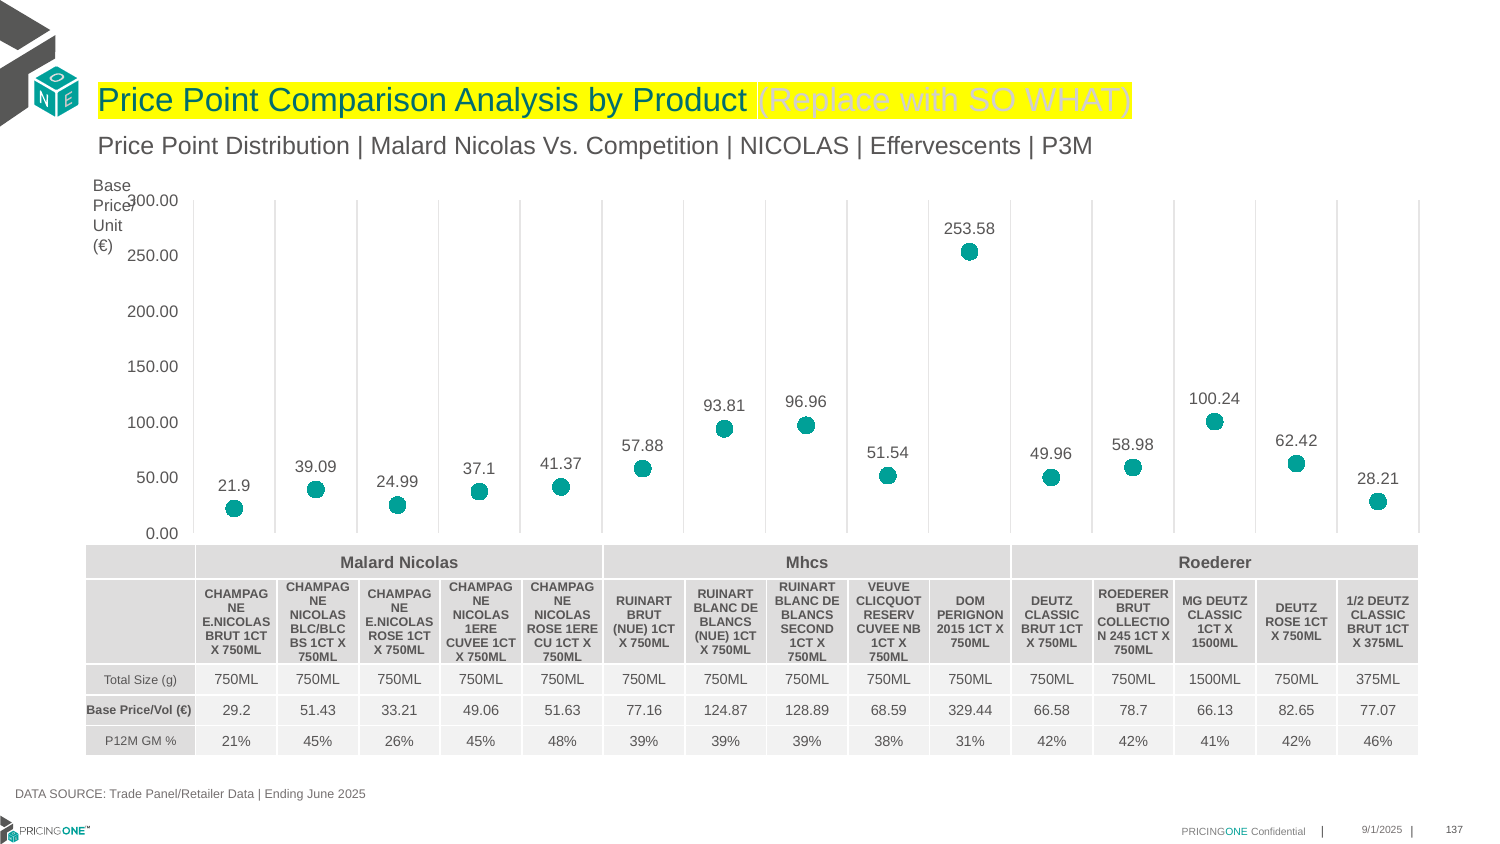

# Price Point Comparison Analysis by Product (Replace with SO WHAT)
Price Point Distribution | Malard Nicolas Vs. Competition | NICOLAS | Effervescents | P3M
Base Price/Unit (€)

### Chart

| Category | Base Price/Unit |
|---|---|
| CHAMPAGNE E.NICOLAS BRUT 1CT X 750ML | 21.9 |
| CHAMPAGNE NICOLAS BLC/BLC BS 1CT X 750ML | 39.09 |
| CHAMPAGNE E.NICOLAS ROSE 1CT X 750ML | 24.99 |
| CHAMPAGNE NICOLAS 1ERE CUVEE 1CT X 750ML | 37.1 |
| CHAMPAGNE NICOLAS ROSE 1ERE CU 1CT X 750ML | 41.37 |
| RUINART BRUT (NUE) 1CT X 750ML | 57.88 |
| RUINART BLANC DE BLANCS (NUE) 1CT X 750ML | 93.81 |
| RUINART BLANC DE BLANCS SECOND 1CT X 750ML | 96.96 |
| VEUVE CLICQUOT RESERV CUVEE NB 1CT X 750ML | 51.54 |
| DOM PERIGNON 2015 1CT X 750ML | 253.58 |
| DEUTZ CLASSIC BRUT 1CT X 750ML | 49.96 |
| ROEDERER BRUT COLLECTION 245 1CT X 750ML | 58.98 |
| MG DEUTZ CLASSIC 1CT X 1500ML | 100.24 |
| DEUTZ ROSE 1CT X 750ML | 62.42 |
| 1/2 DEUTZ CLASSIC BRUT 1CT X 375ML | 28.21 |
|  | Malard Nicolas | Malard Nicolas | Malard Nicolas | Malard Nicolas | Malard Nicolas | Mhcs | Mhcs | Mhcs | Mhcs | Mhcs | Roederer | Roederer | Roederer | Roederer | Roederer |
| --- | --- | --- | --- | --- | --- | --- | --- | --- | --- | --- | --- | --- | --- | --- | --- |
|  | CHAMPAGNE E.NICOLAS BRUT 1CT X 750ML | CHAMPAGNE NICOLAS BLC/BLC BS 1CT X 750ML | CHAMPAGNE E.NICOLAS ROSE 1CT X 750ML | CHAMPAGNE NICOLAS 1ERE CUVEE 1CT X 750ML | CHAMPAGNE NICOLAS ROSE 1ERE CU 1CT X 750ML | RUINART BRUT (NUE) 1CT X 750ML | RUINART BLANC DE BLANCS (NUE) 1CT X 750ML | RUINART BLANC DE BLANCS SECOND 1CT X 750ML | VEUVE CLICQUOT RESERV CUVEE NB 1CT X 750ML | DOM PERIGNON 2015 1CT X 750ML | DEUTZ CLASSIC BRUT 1CT X 750ML | ROEDERER BRUT COLLECTION 245 1CT X 750ML | MG DEUTZ CLASSIC 1CT X 1500ML | DEUTZ ROSE 1CT X 750ML | 1/2 DEUTZ CLASSIC BRUT 1CT X 375ML |
| Total Size (g) | 750ML | 750ML | 750ML | 750ML | 750ML | 750ML | 750ML | 750ML | 750ML | 750ML | 750ML | 750ML | 1500ML | 750ML | 375ML |
| Base Price/Vol (€) | 29.2 | 51.43 | 33.21 | 49.06 | 51.63 | 77.16 | 124.87 | 128.89 | 68.59 | 329.44 | 66.58 | 78.7 | 66.13 | 82.65 | 77.07 |
| P12M GM % | 21% | 45% | 26% | 45% | 48% | 39% | 39% | 39% | 38% | 31% | 42% | 42% | 41% | 42% | 46% |
DATA SOURCE: Trade Panel/Retailer Data | Ending June 2025

9/1/2025
137